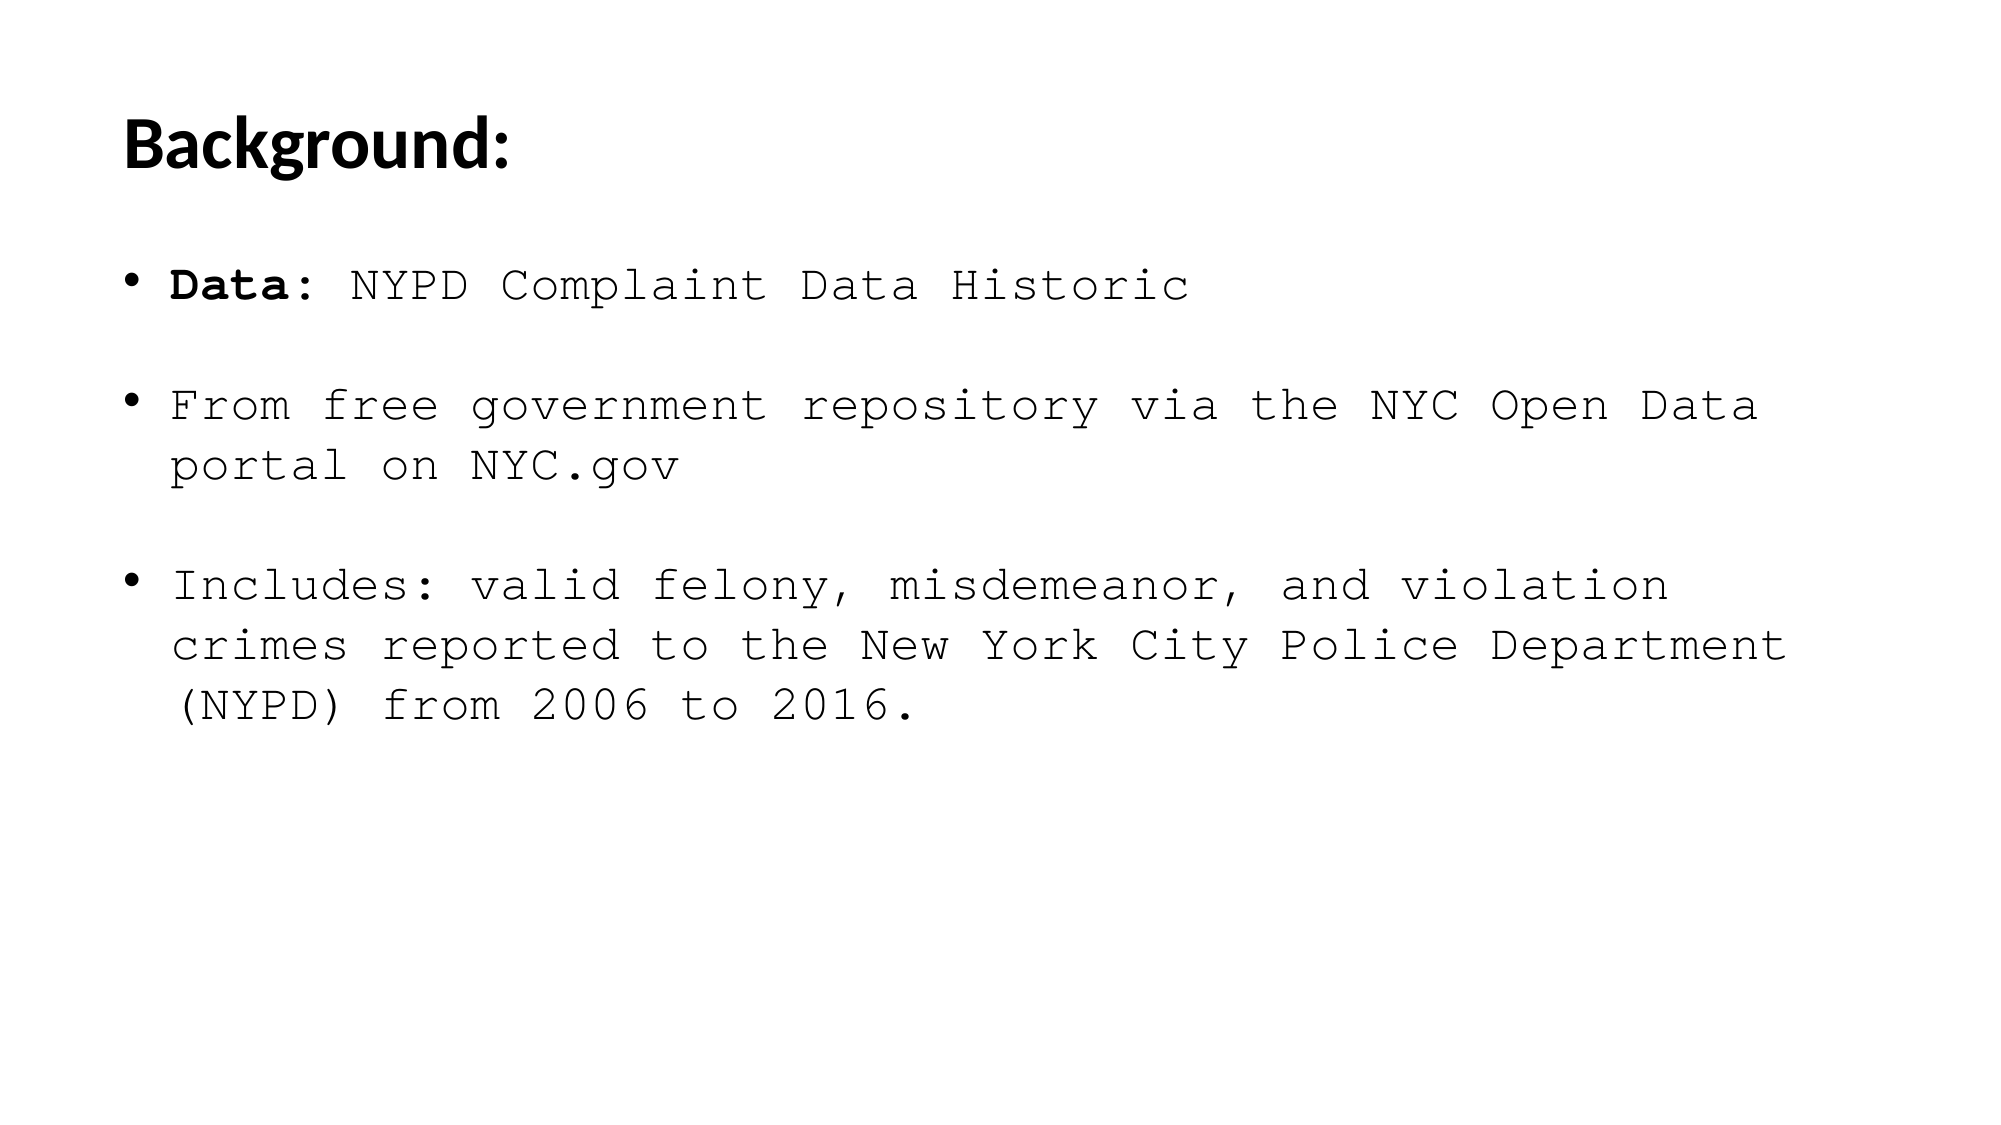

Background:
Data: NYPD Complaint Data Historic

From free government repository via the NYC Open Data portal on NYC.gov

Includes: valid felony, misdemeanor, and violation crimes reported to the New York City Police Department (NYPD) from 2006 to 2016.